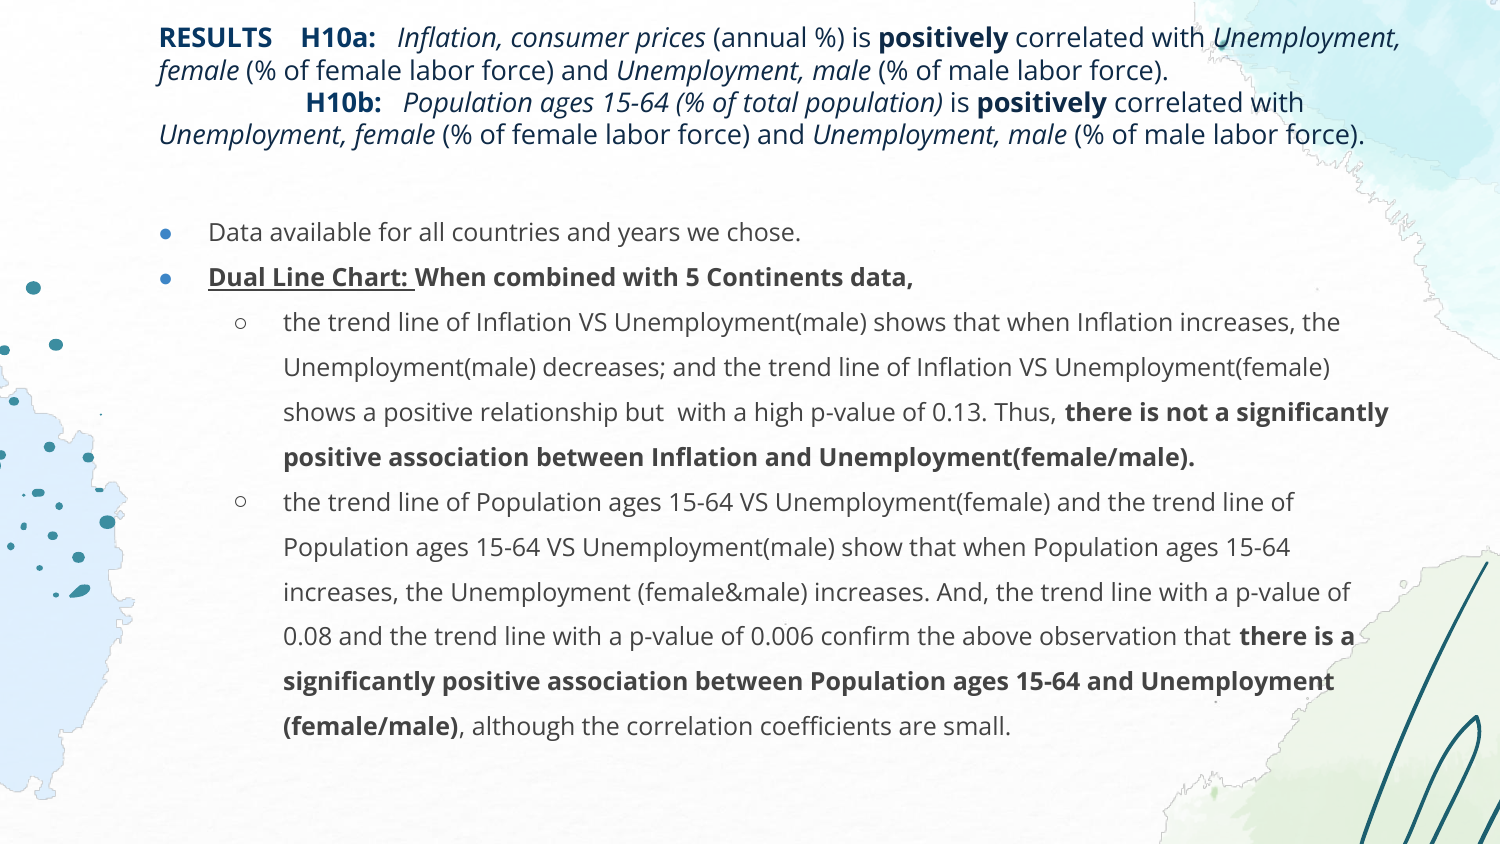

# RESULTS    H10a:   Inflation, consumer prices (annual %) is positively correlated with Unemployment, female (% of female labor force) and Unemployment, male (% of male labor force).
                     H10b:   Population ages 15-64 (% of total population) is positively correlated with Unemployment, female (% of female labor force) and Unemployment, male (% of male labor force).
Data available for all countries and years we chose.
Dual Line Chart: When combined with 5 Continents data,
the trend line of Inflation VS Unemployment(male) shows that when Inflation increases, the Unemployment(male) decreases; and the trend line of Inflation VS Unemployment(female) shows a positive relationship but  with a high p-value of 0.13. Thus, there is not a significantly positive association between Inflation and Unemployment(female/male).
the trend line of Population ages 15-64 VS Unemployment(female) and the trend line of Population ages 15-64 VS Unemployment(male) show that when Population ages 15-64 increases, the Unemployment (female&male) increases. And, the trend line with a p-value of 0.08 and the trend line with a p-value of 0.006 confirm the above observation that there is a significantly positive association between Population ages 15-64 and Unemployment (female/male), although the correlation coefficients are small.